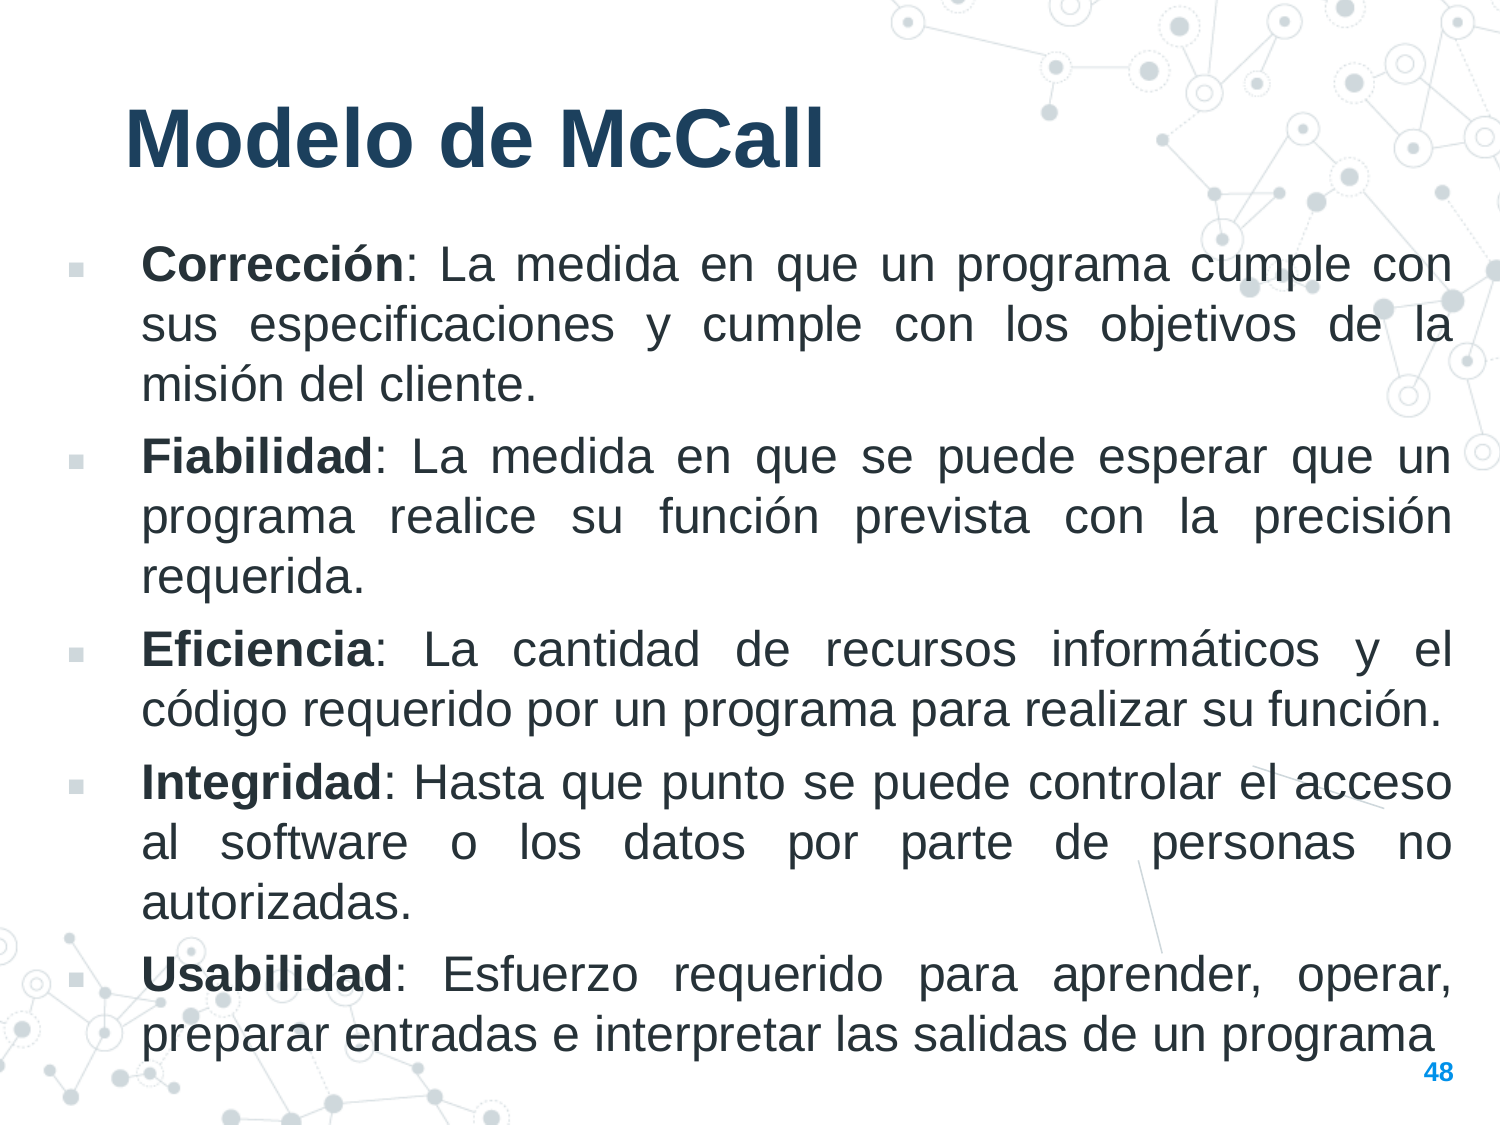

Modelo de McCall
Corrección: La medida en que un programa cumple con sus especificaciones y cumple con los objetivos de la misión del cliente.
Fiabilidad: La medida en que se puede esperar que un programa realice su función prevista con la precisión requerida.
Eficiencia: La cantidad de recursos informáticos y el código requerido por un programa para realizar su función.
Integridad: Hasta que punto se puede controlar el acceso al software o los datos por parte de personas no autorizadas.
Usabilidad: Esfuerzo requerido para aprender, operar, preparar entradas e interpretar las salidas de un programa

48